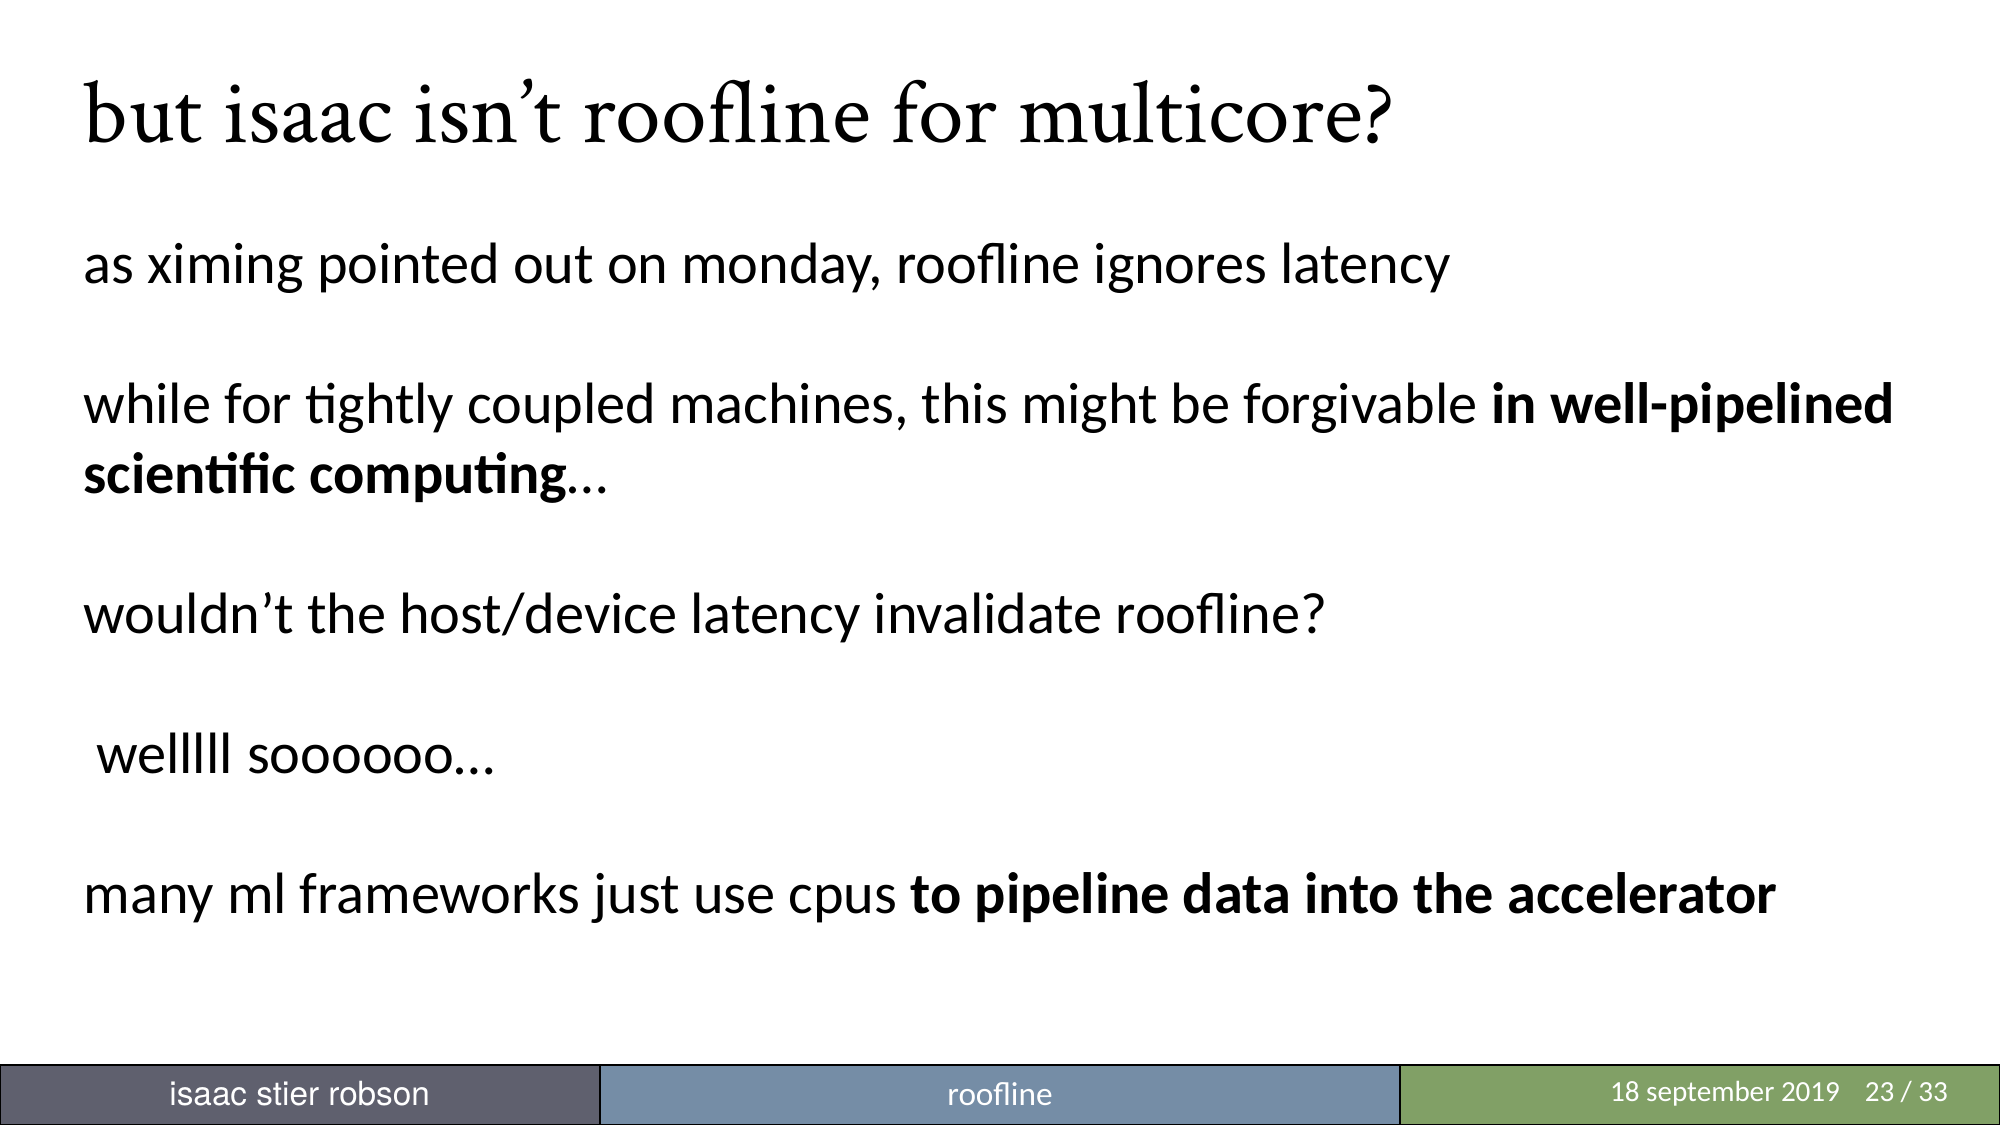

# but isaac isn’t roofline for multicore?
as ximing pointed out on monday, roofline ignores latency

while for tightly coupled machines, this might be forgivable in well-pipelined scientific computing…

wouldn’t the host/device latency invalidate roofline?

many ml frameworks just use cpus to pipeline data into the accelerator

welllll
soooooo
…
isaac stier robson
roofline
	       18 september 2019	23 / 33